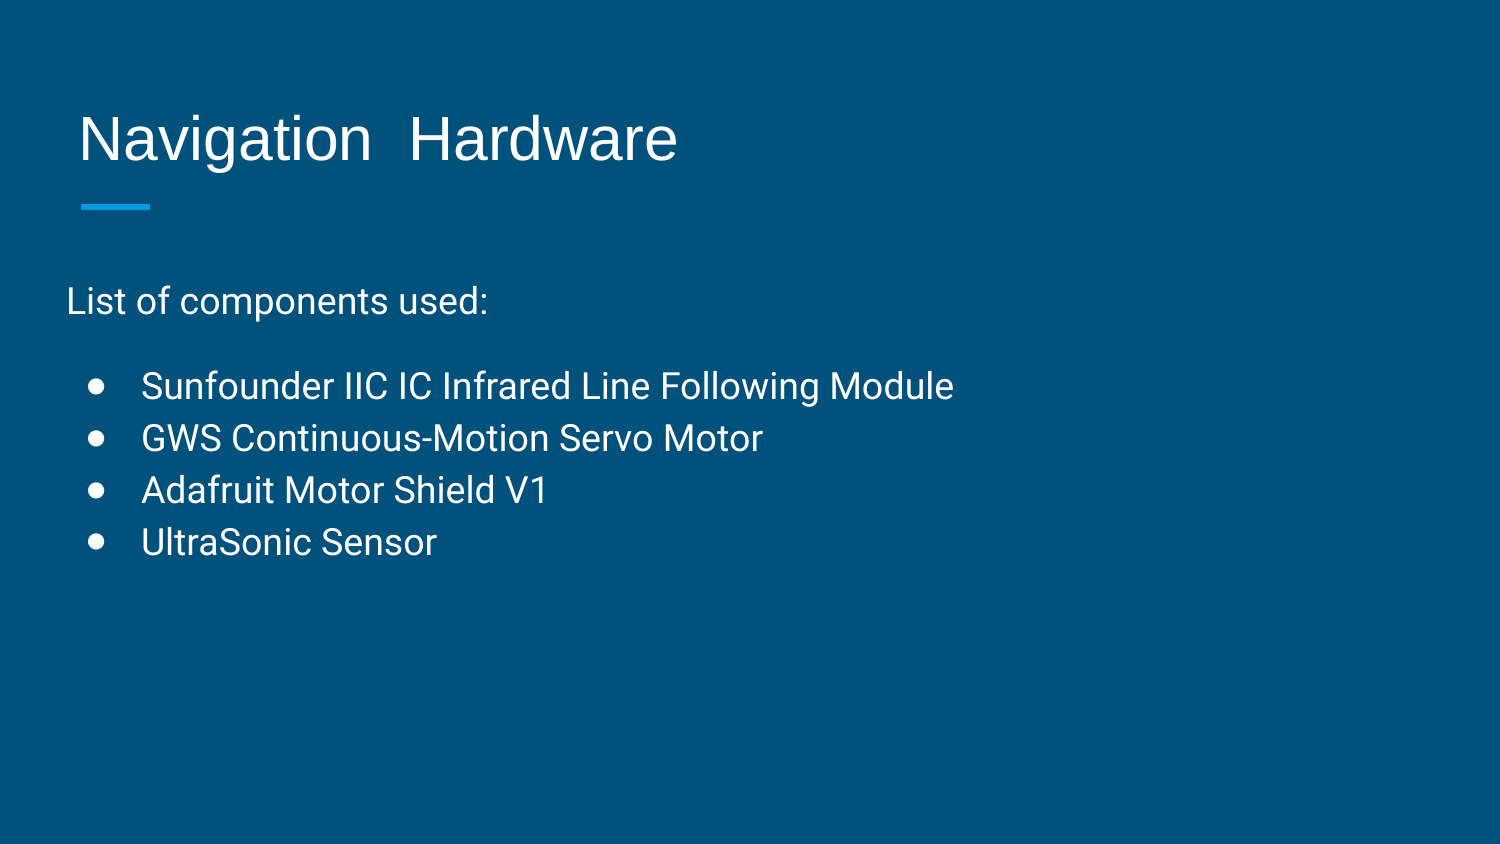

# Navigation  Hardware

List of components used:
Sunfounder IIC IC Infrared Line Following Module
GWS Continuous-Motion Servo Motor
Adafruit Motor Shield V1
UltraSonic Sensor